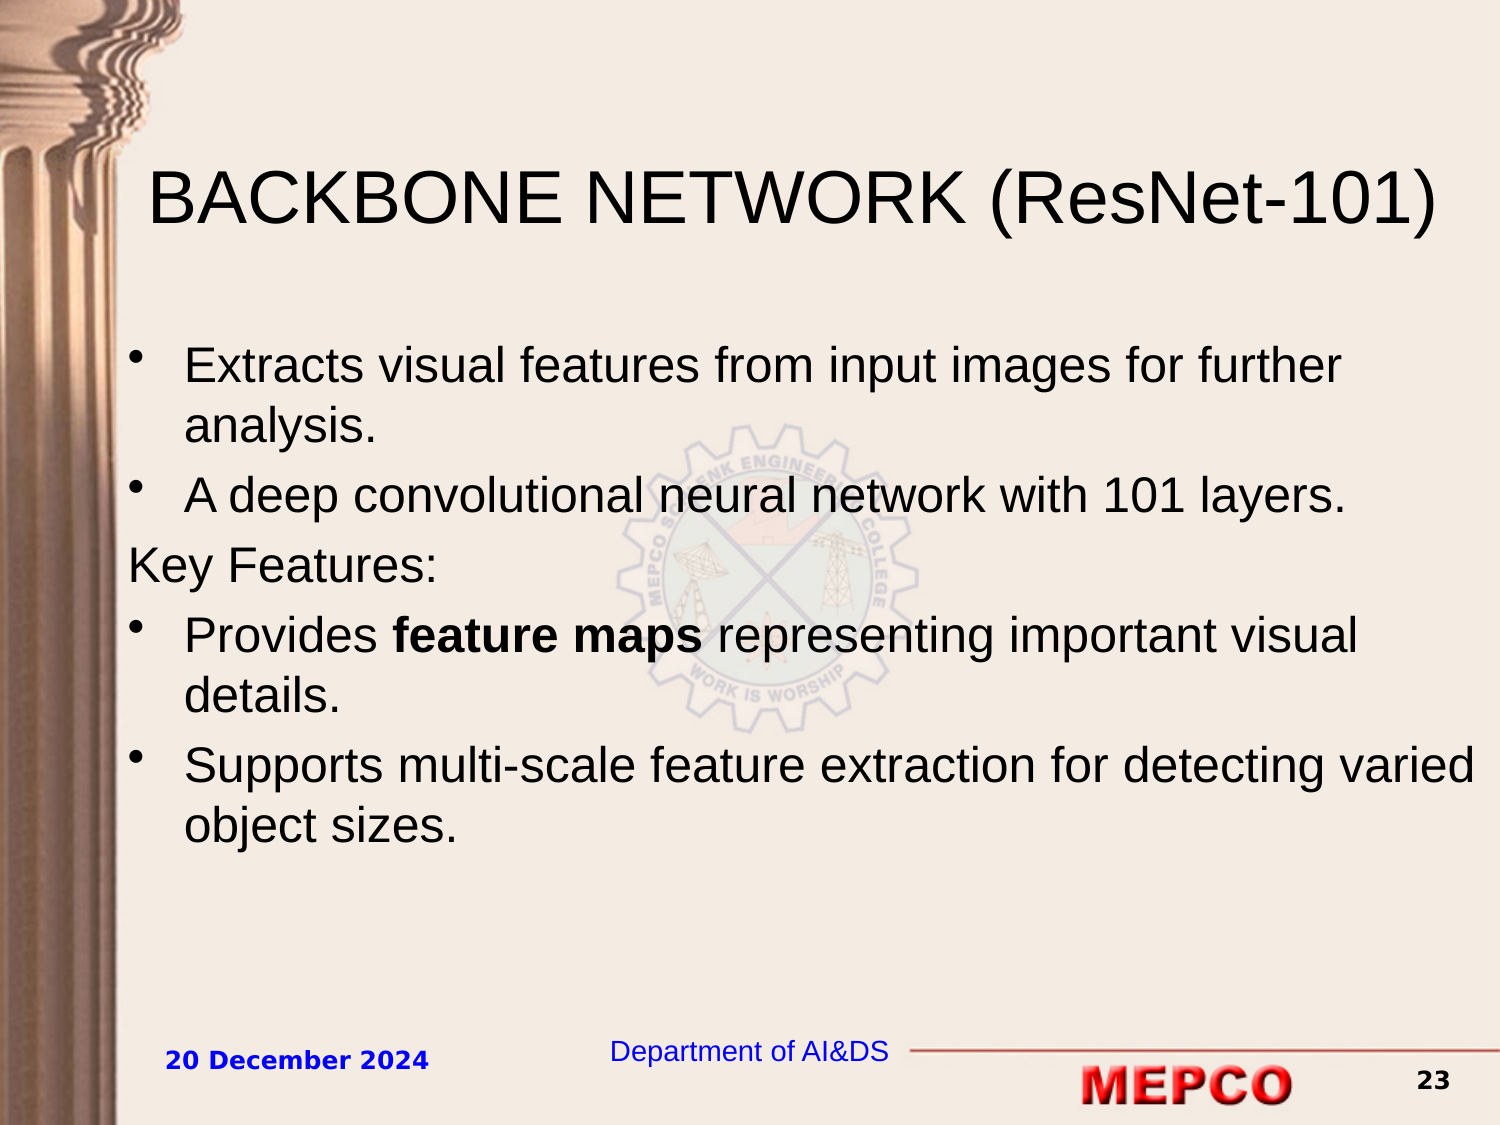

# BACKBONE NETWORK (ResNet-101)
Extracts visual features from input images for further analysis.
A deep convolutional neural network with 101 layers.
Key Features:
Provides feature maps representing important visual details.
Supports multi-scale feature extraction for detecting varied object sizes.
Department of AI&DS